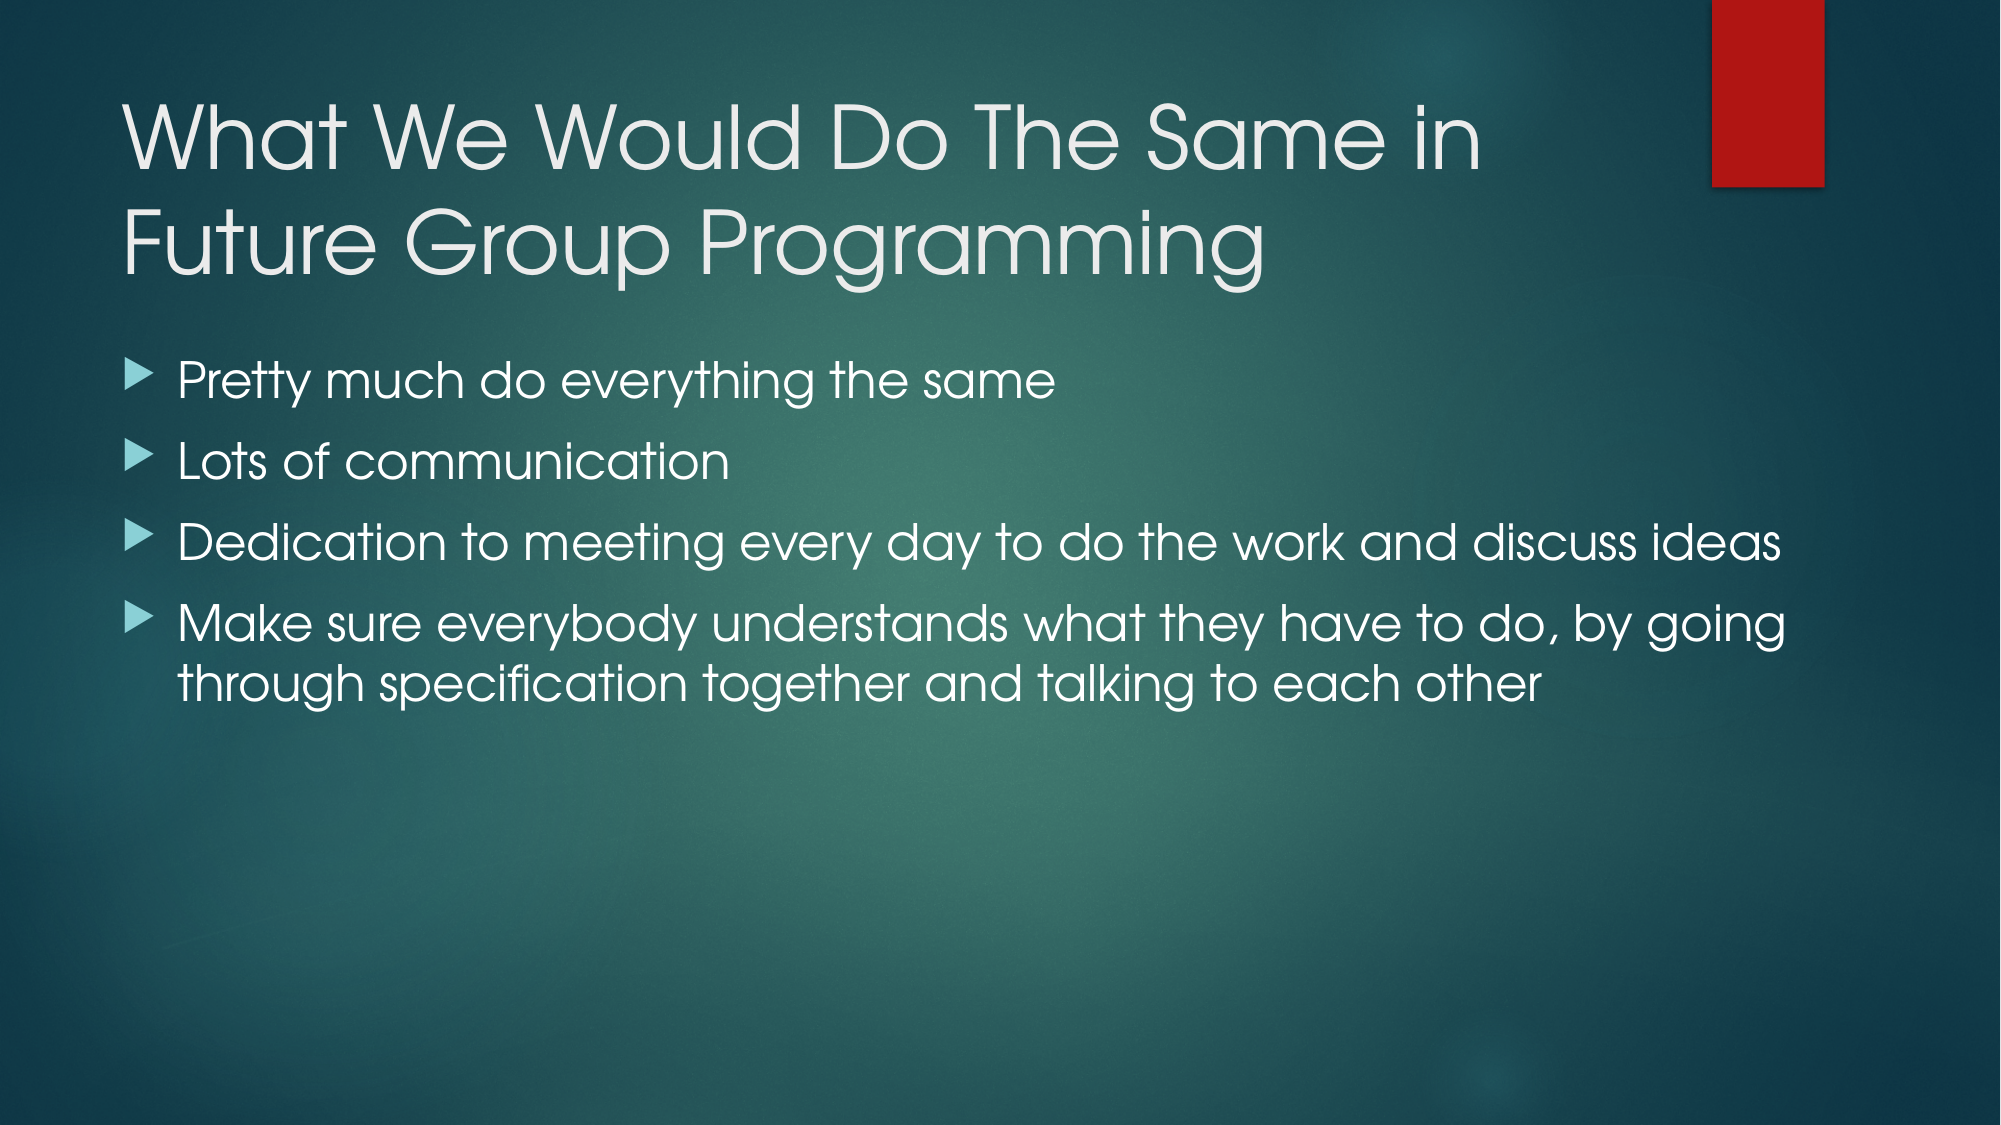

# What We Would Do The Same in Future Group Programming
Pretty much do everything the same
Lots of communication
Dedication to meeting every day to do the work and discuss ideas
Make sure everybody understands what they have to do, by going through specification together and talking to each other